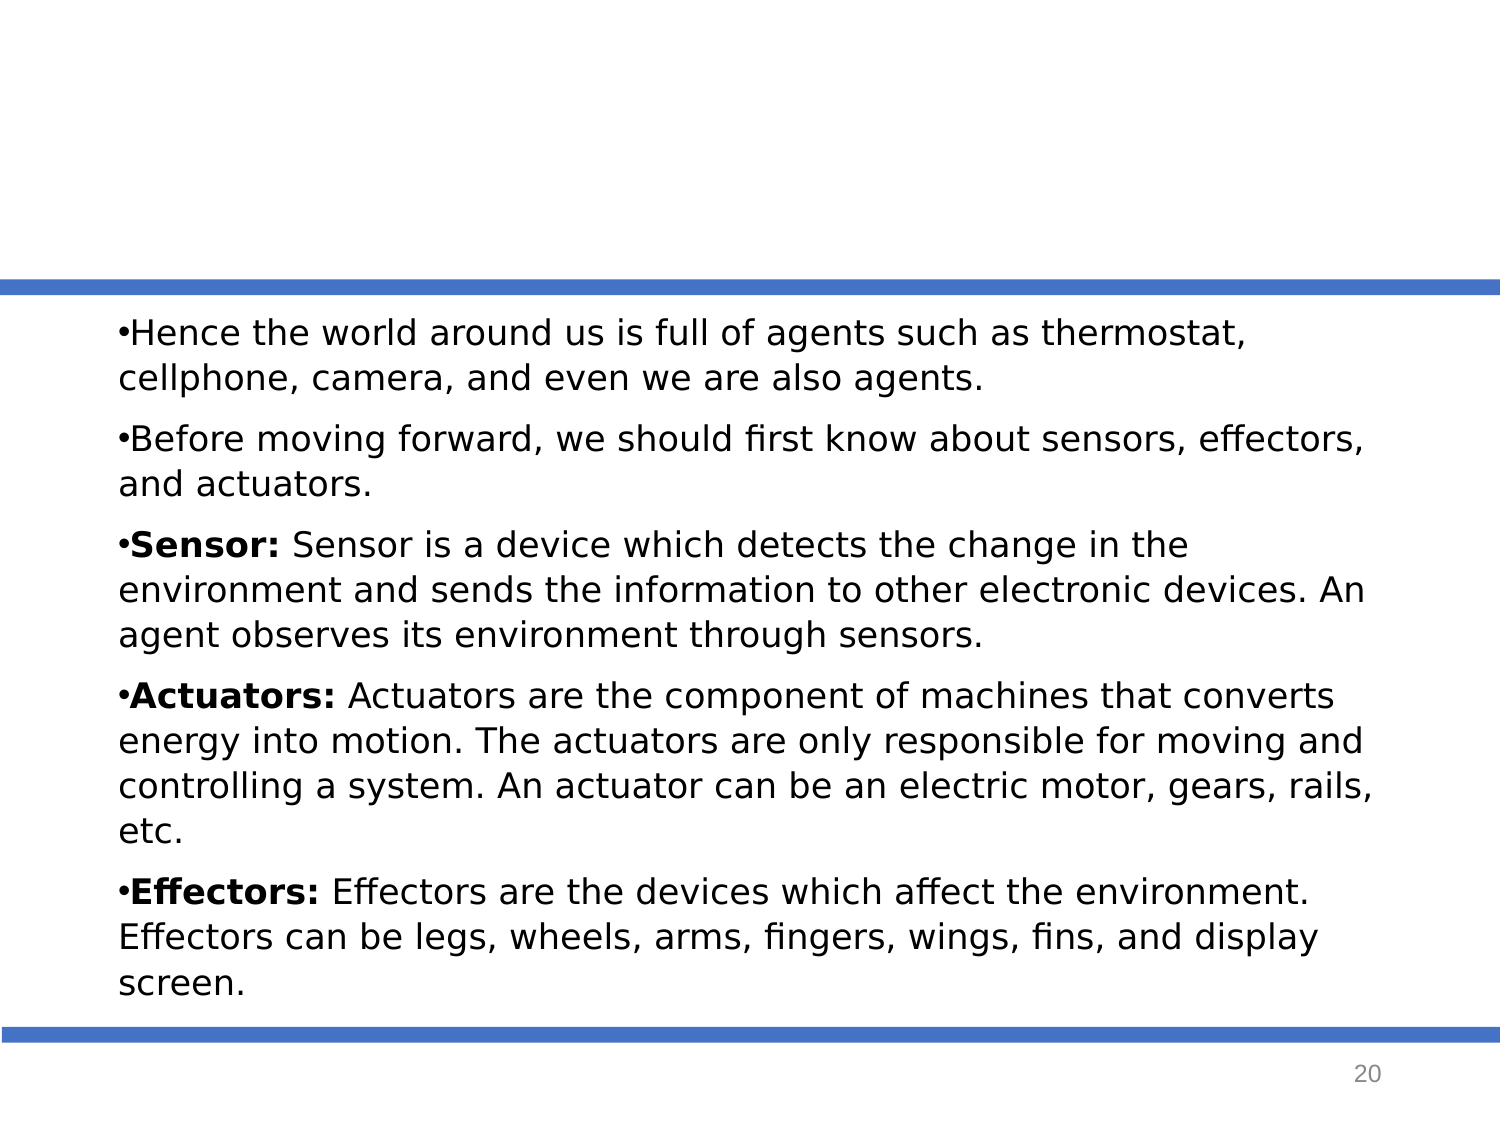

#
Hence the world around us is full of agents such as thermostat, cellphone, camera, and even we are also agents.
Before moving forward, we should first know about sensors, effectors, and actuators.
Sensor: Sensor is a device which detects the change in the environment and sends the information to other electronic devices. An agent observes its environment through sensors.
Actuators: Actuators are the component of machines that converts energy into motion. The actuators are only responsible for moving and controlling a system. An actuator can be an electric motor, gears, rails, etc.
Effectors: Effectors are the devices which affect the environment. Effectors can be legs, wheels, arms, fingers, wings, fins, and display screen.

20